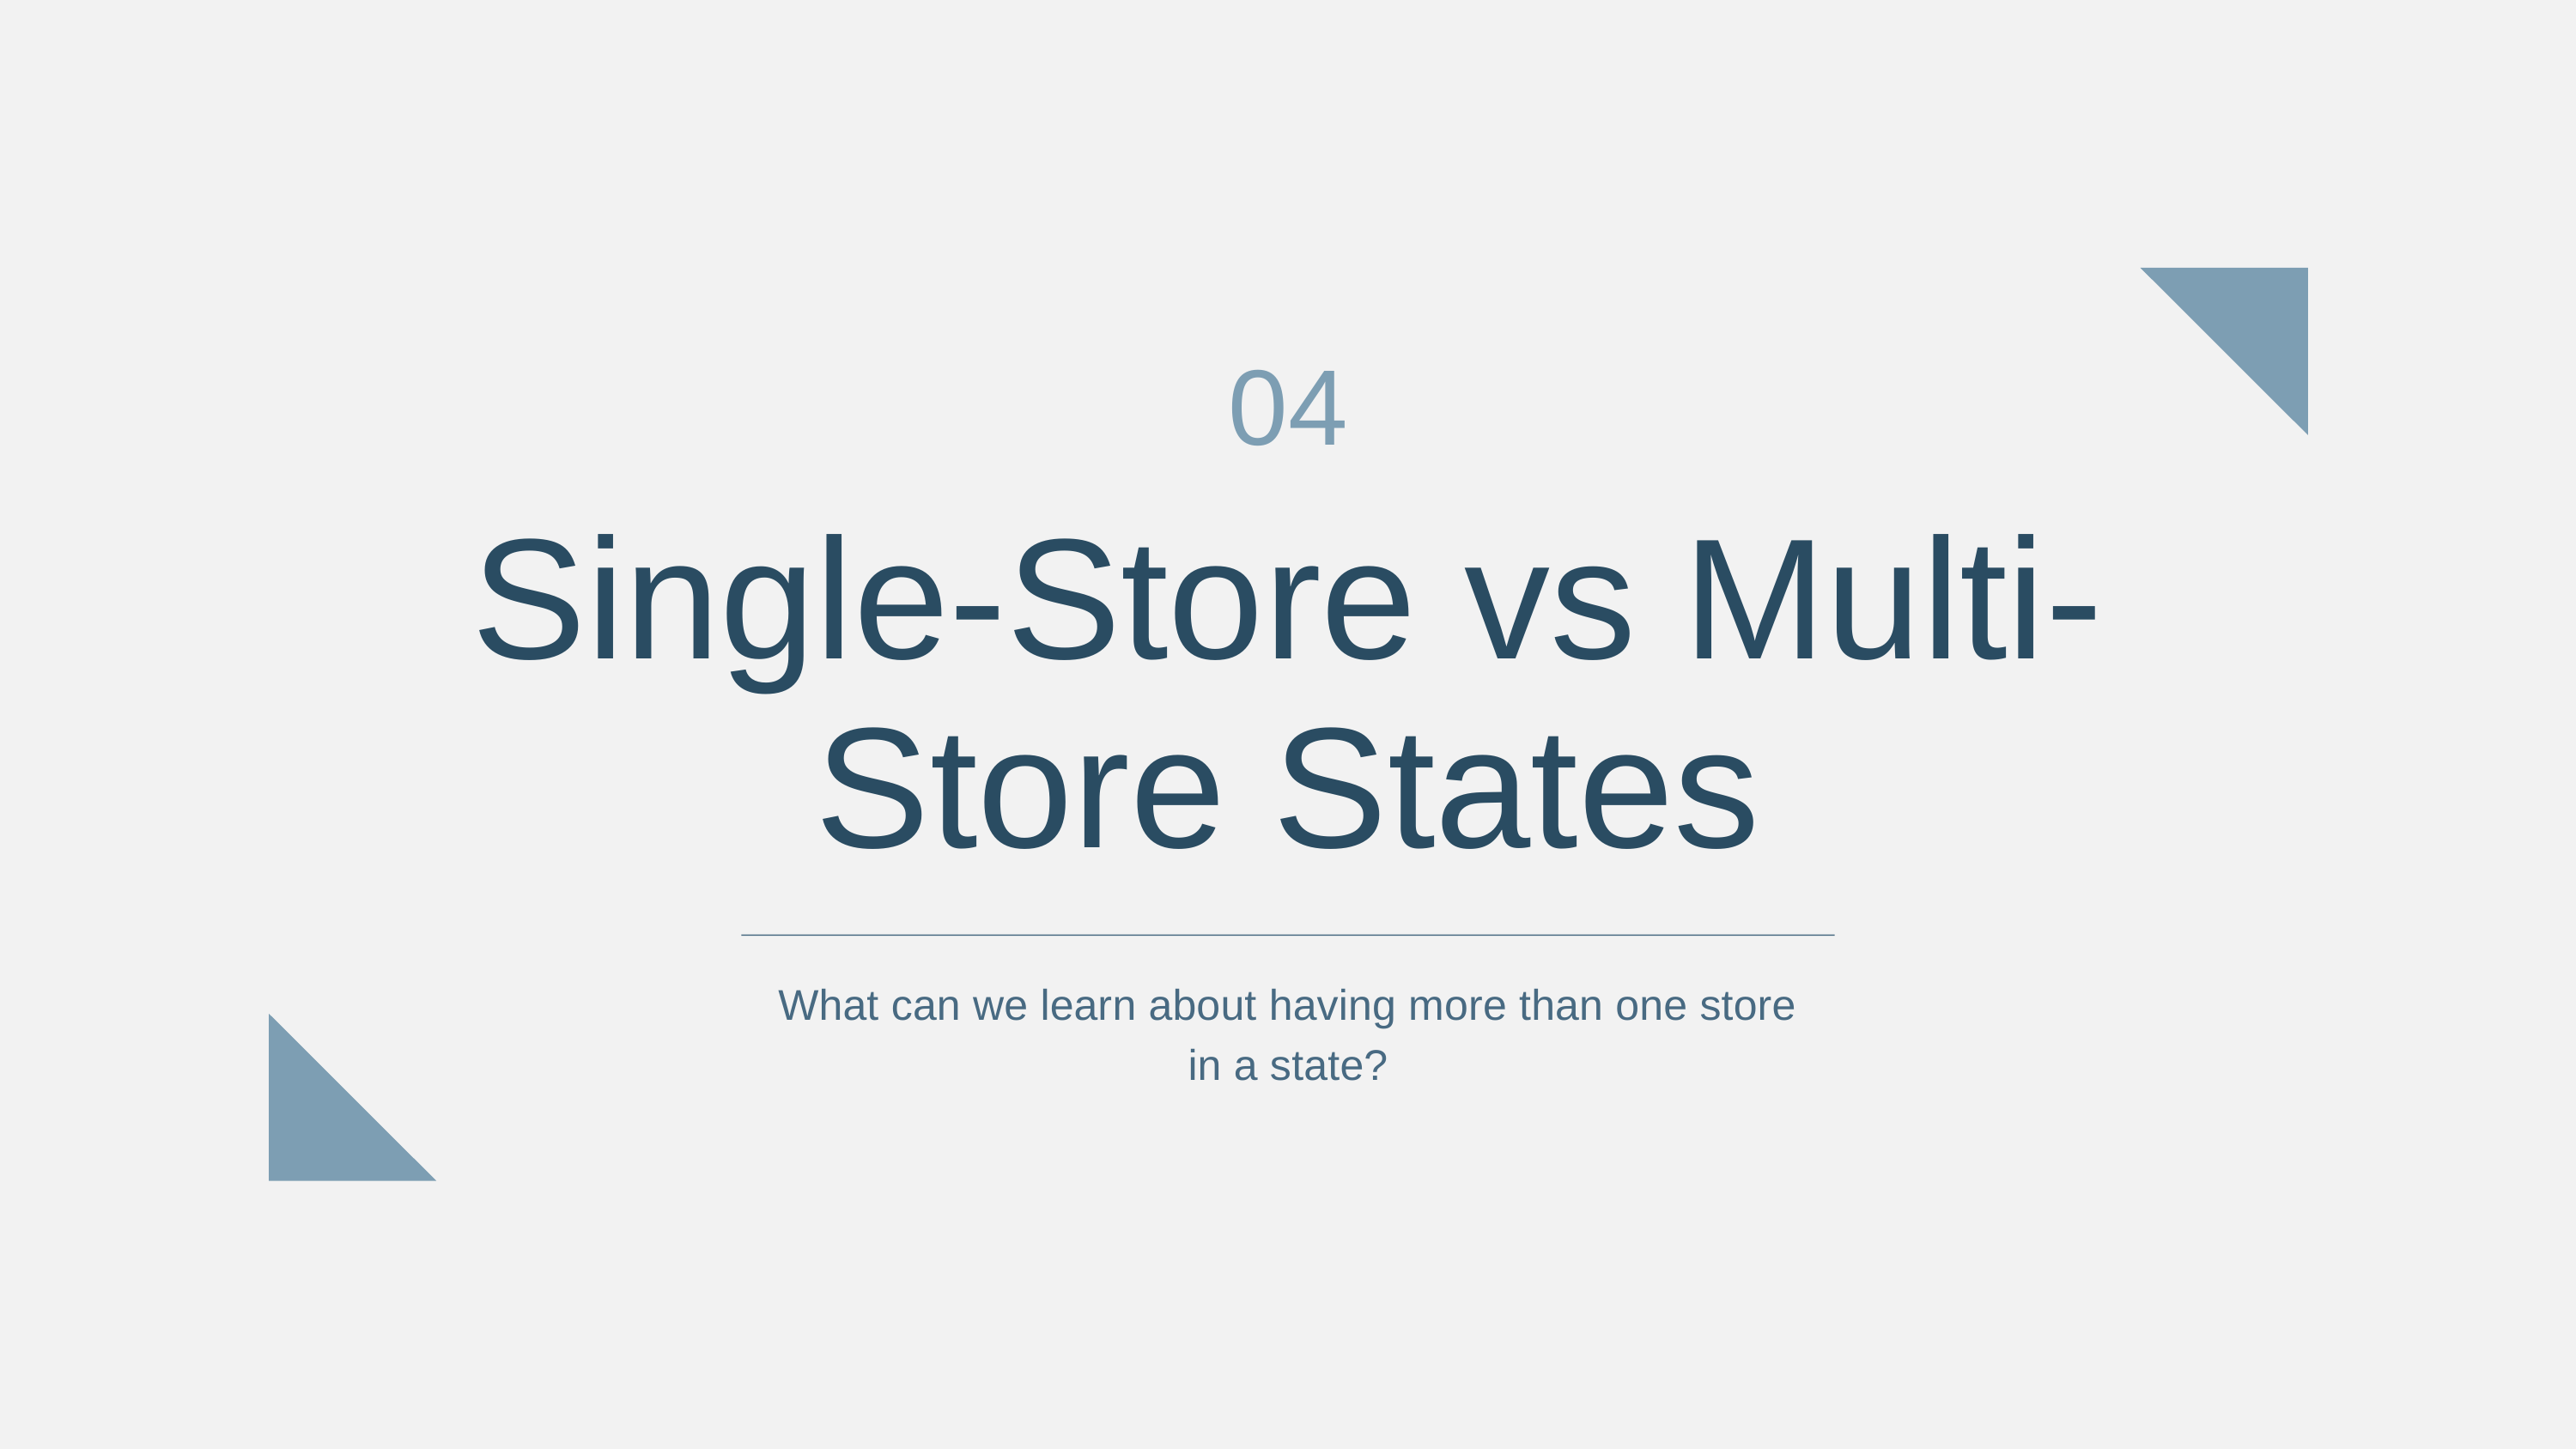

04
Single-Store vs Multi-Store States

What can we learn about having more than one store in a state?